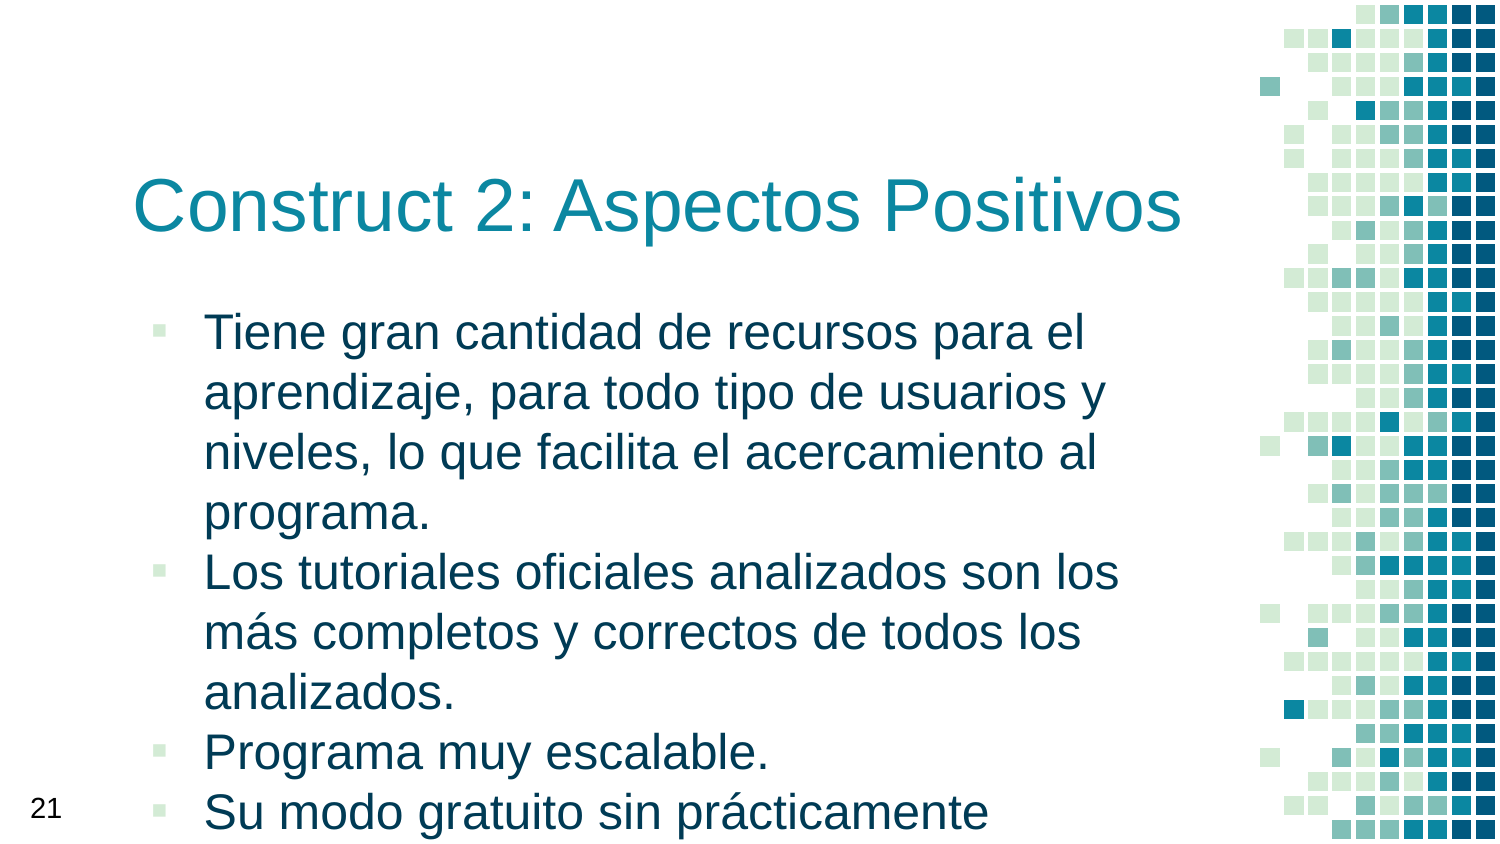

# Construct 2: Aspectos Positivos
Tiene gran cantidad de recursos para el aprendizaje, para todo tipo de usuarios y niveles, lo que facilita el acercamiento al programa.
Los tutoriales oficiales analizados son los más completos y correctos de todos los analizados.
Programa muy escalable.
Su modo gratuito sin prácticamente limitaciones.
21